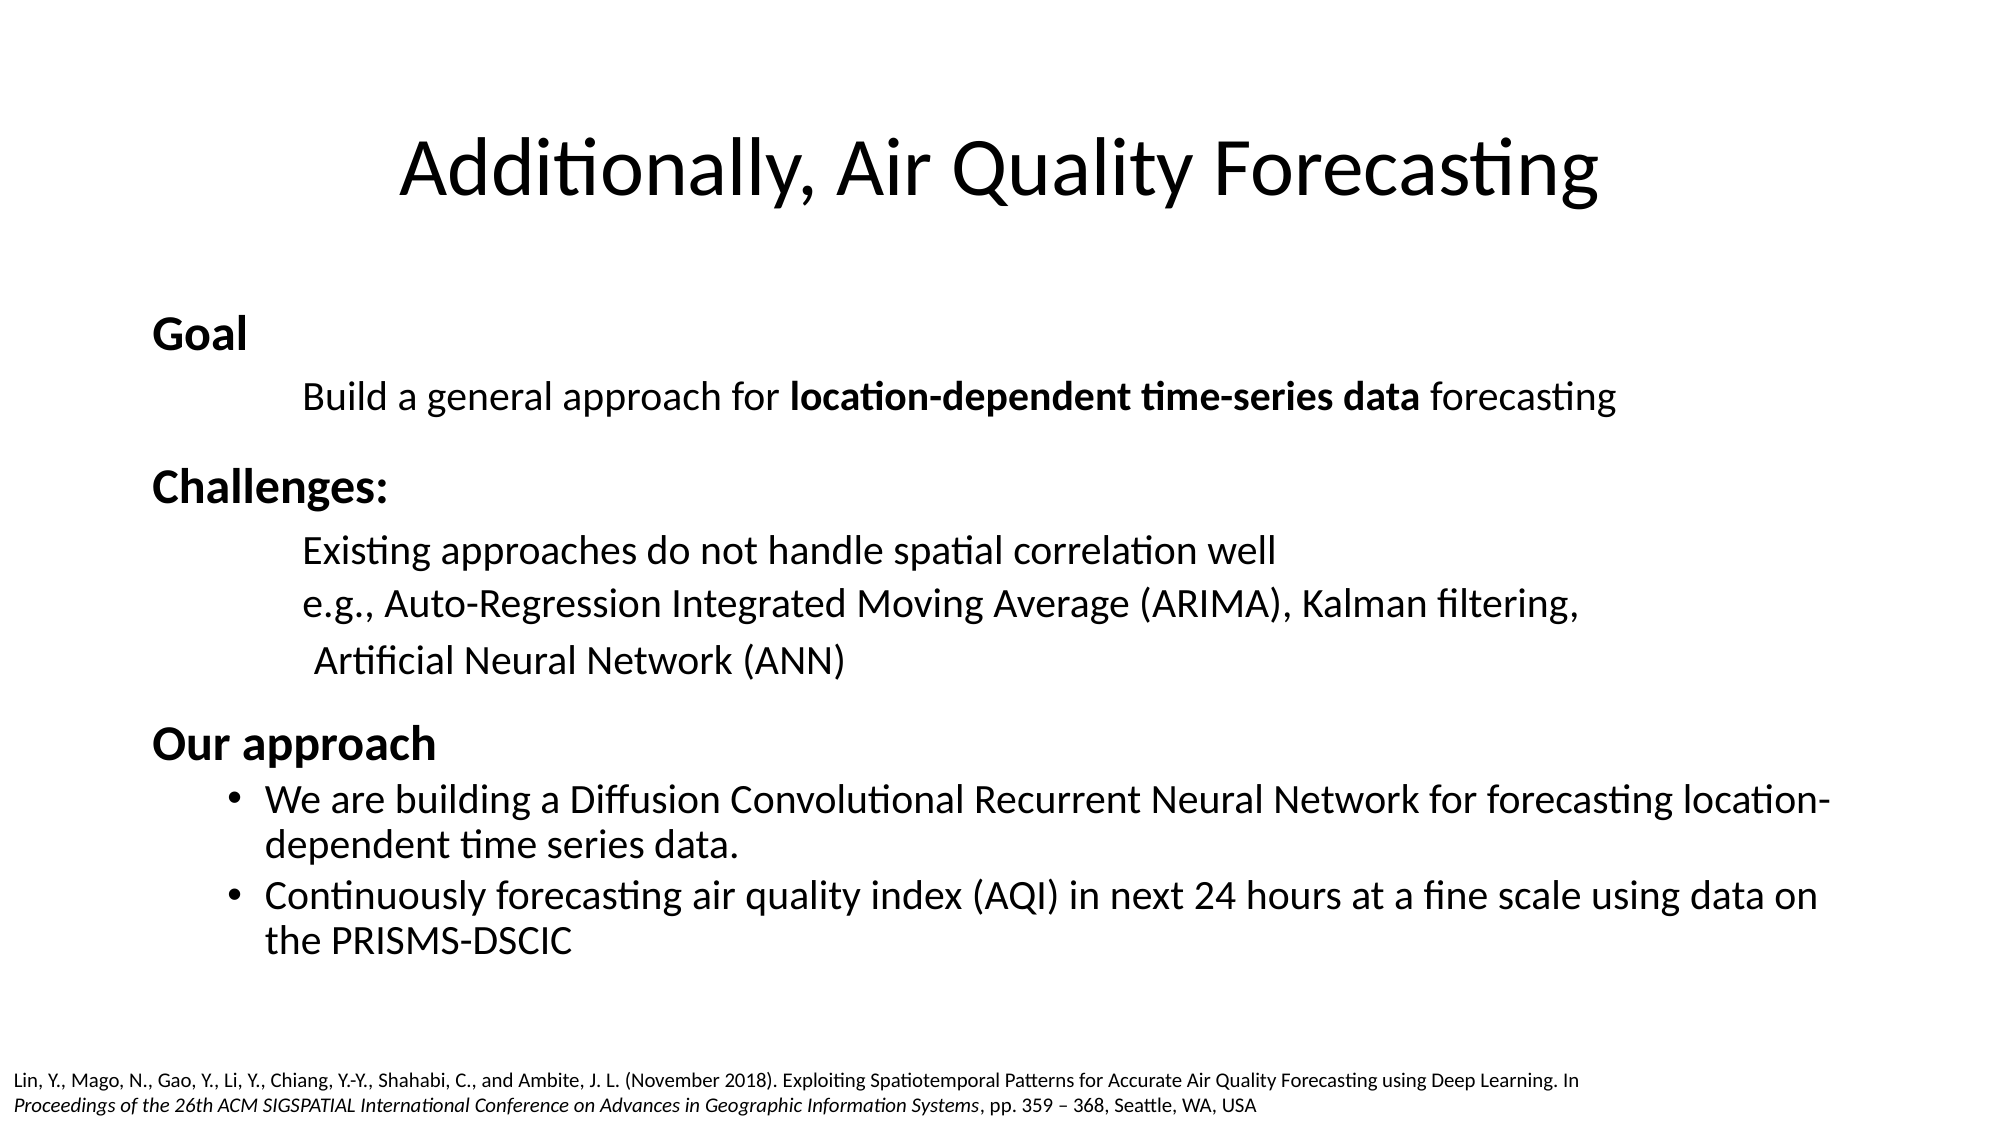

# Additionally, Air Quality Forecasting
Goal
	Build a general approach for location-dependent time-series data forecasting
Challenges:
	Existing approaches do not handle spatial correlation well
	e.g., Auto-Regression Integrated Moving Average (ARIMA), Kalman filtering,
                 Artificial Neural Network (ANN)
Our approach
We are building a Diffusion Convolutional Recurrent Neural Network for forecasting location-dependent time series data.
Continuously forecasting air quality index (AQI) in next 24 hours at a fine scale using data on the PRISMS-DSCIC

Lin, Y., Mago, N., Gao, Y., Li, Y., Chiang, Y.-Y., Shahabi, C., and Ambite, J. L. (November 2018). Exploiting Spatiotemporal Patterns for Accurate Air Quality Forecasting using Deep Learning. In Proceedings of the 26th ACM SIGSPATIAL International Conference on Advances in Geographic Information Systems, pp. 359 – 368, Seattle, WA, USA